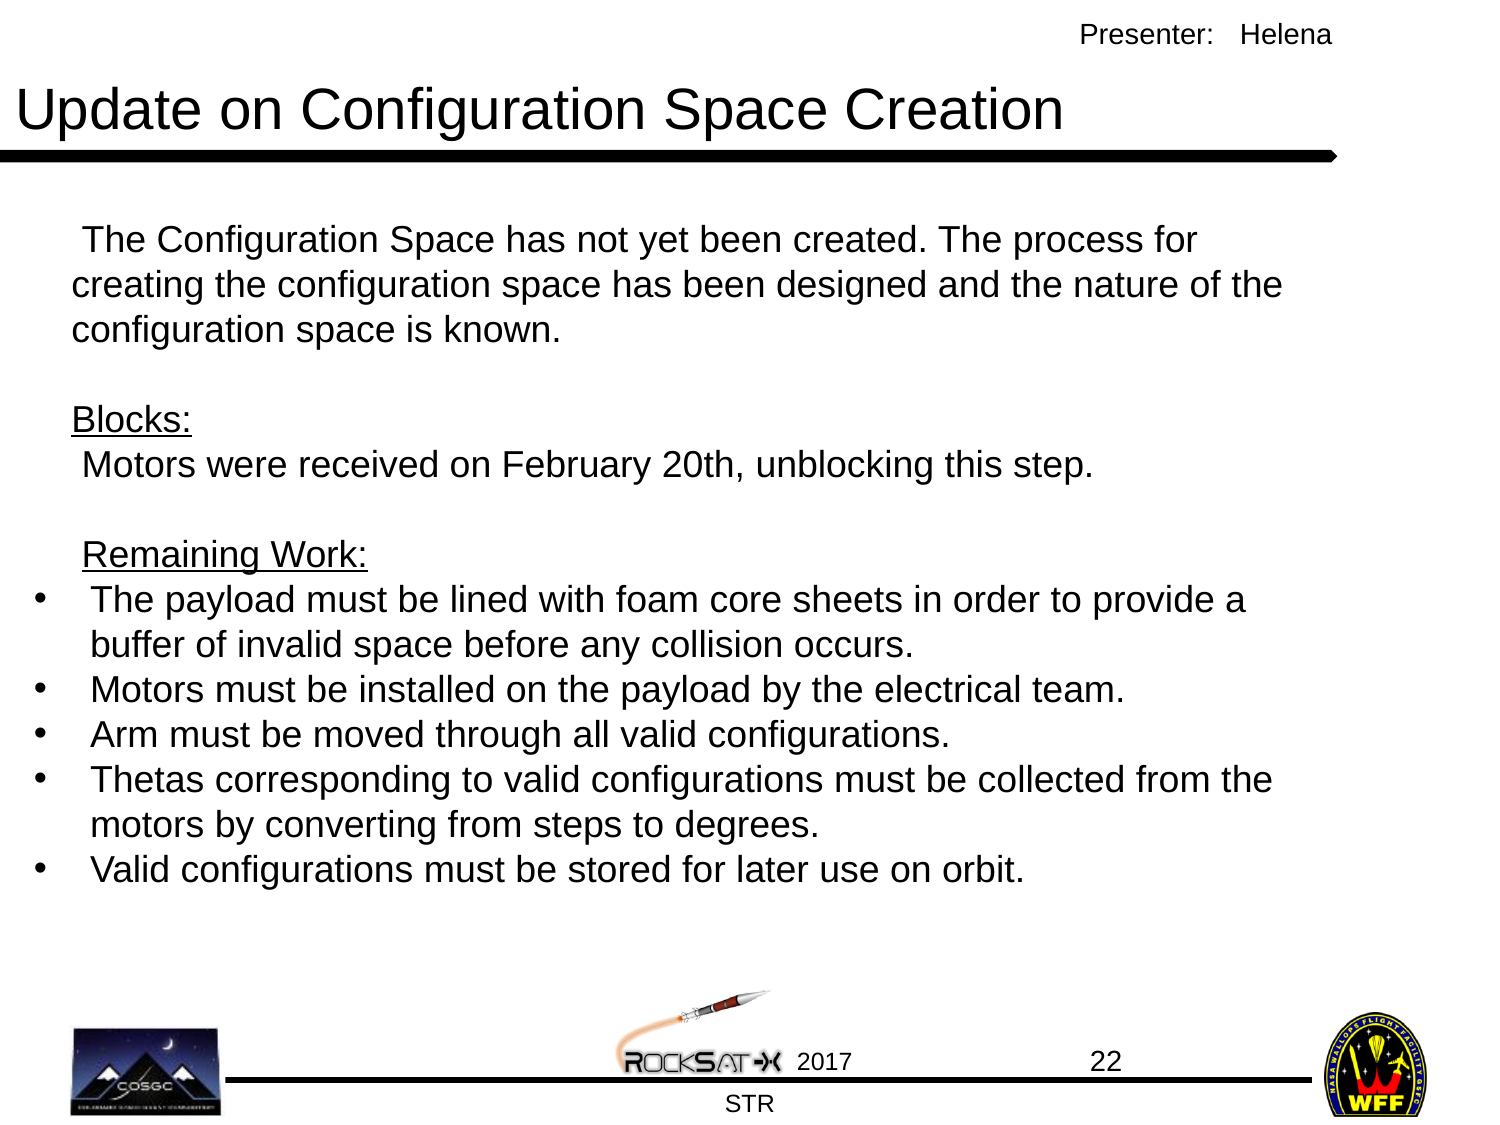

Helena
# Update on Configuration Space Creation
The Configuration Space has not yet been created. The process for creating the configuration space has been designed and the nature of the configuration space is known.
Blocks:
Motors were received on February 20th, unblocking this step.

Remaining Work:
The payload must be lined with foam core sheets in order to provide a buffer of invalid space before any collision occurs.
Motors must be installed on the payload by the electrical team.
Arm must be moved through all valid configurations.
Thetas corresponding to valid configurations must be collected from the motors by converting from steps to degrees.
Valid configurations must be stored for later use on orbit.
22